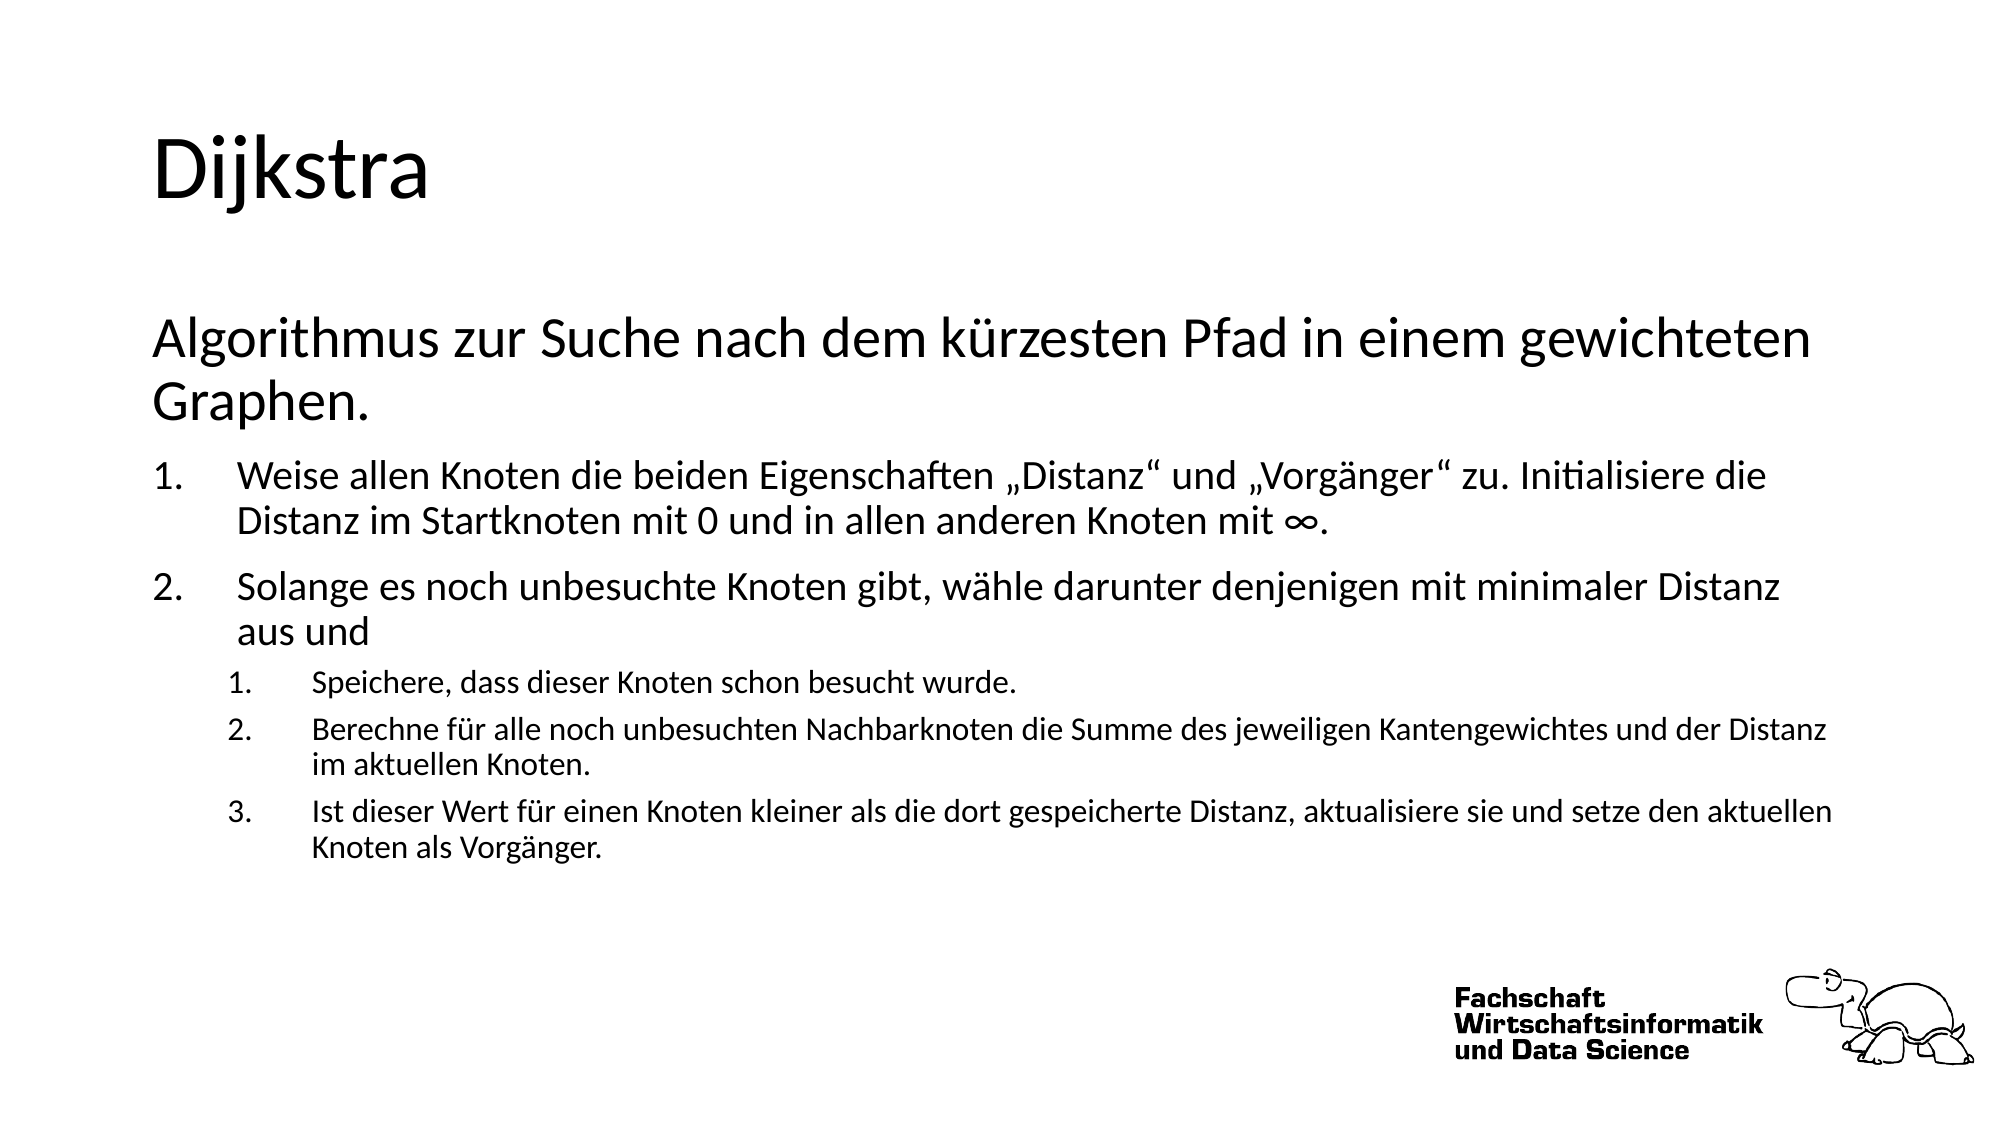

# Dijkstra
Algorithmus zur Suche nach dem kürzesten Pfad in einem gewichteten Graphen.
Weise allen Knoten die beiden Eigenschaften „Distanz“ und „Vorgänger“ zu. Initialisiere die Distanz im Startknoten mit 0 und in allen anderen Knoten mit ∞.
Solange es noch unbesuchte Knoten gibt, wähle darunter denjenigen mit minimaler Distanz aus und
Speichere, dass dieser Knoten schon besucht wurde.
Berechne für alle noch unbesuchten Nachbarknoten die Summe des jeweiligen Kantengewichtes und der Distanz im aktuellen Knoten.
Ist dieser Wert für einen Knoten kleiner als die dort gespeicherte Distanz, aktualisiere sie und setze den aktuellen Knoten als Vorgänger.